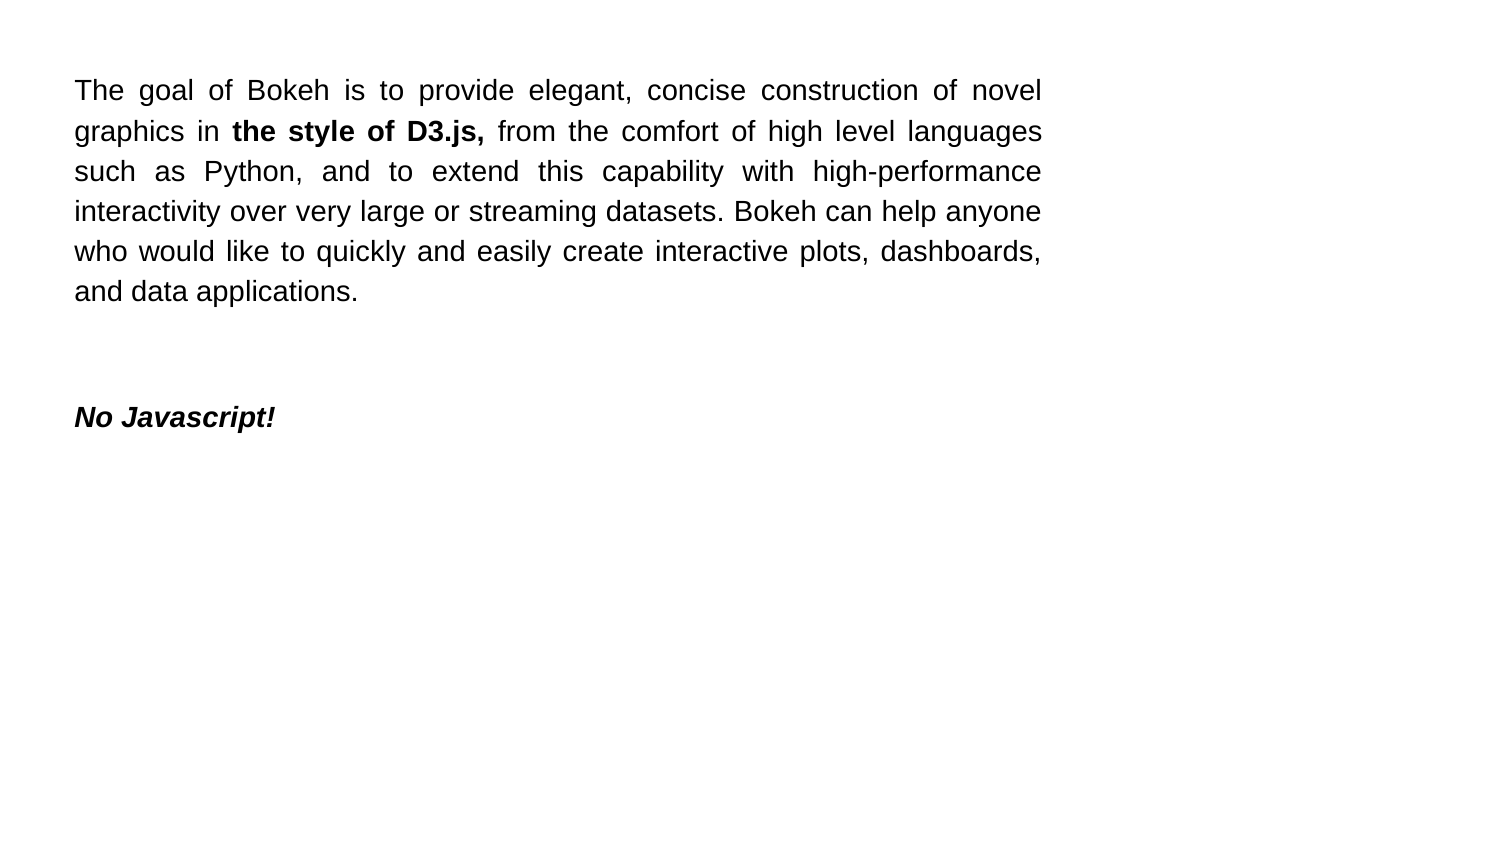

# The goal of Bokeh is to provide elegant, concise construction of novel graphics in the style of D3.js, from the comfort of high level languages such as Python, and to extend this capability with high-performance interactivity over very large or streaming datasets. Bokeh can help anyone who would like to quickly and easily create interactive plots, dashboards, and data applications.

No Javascript!